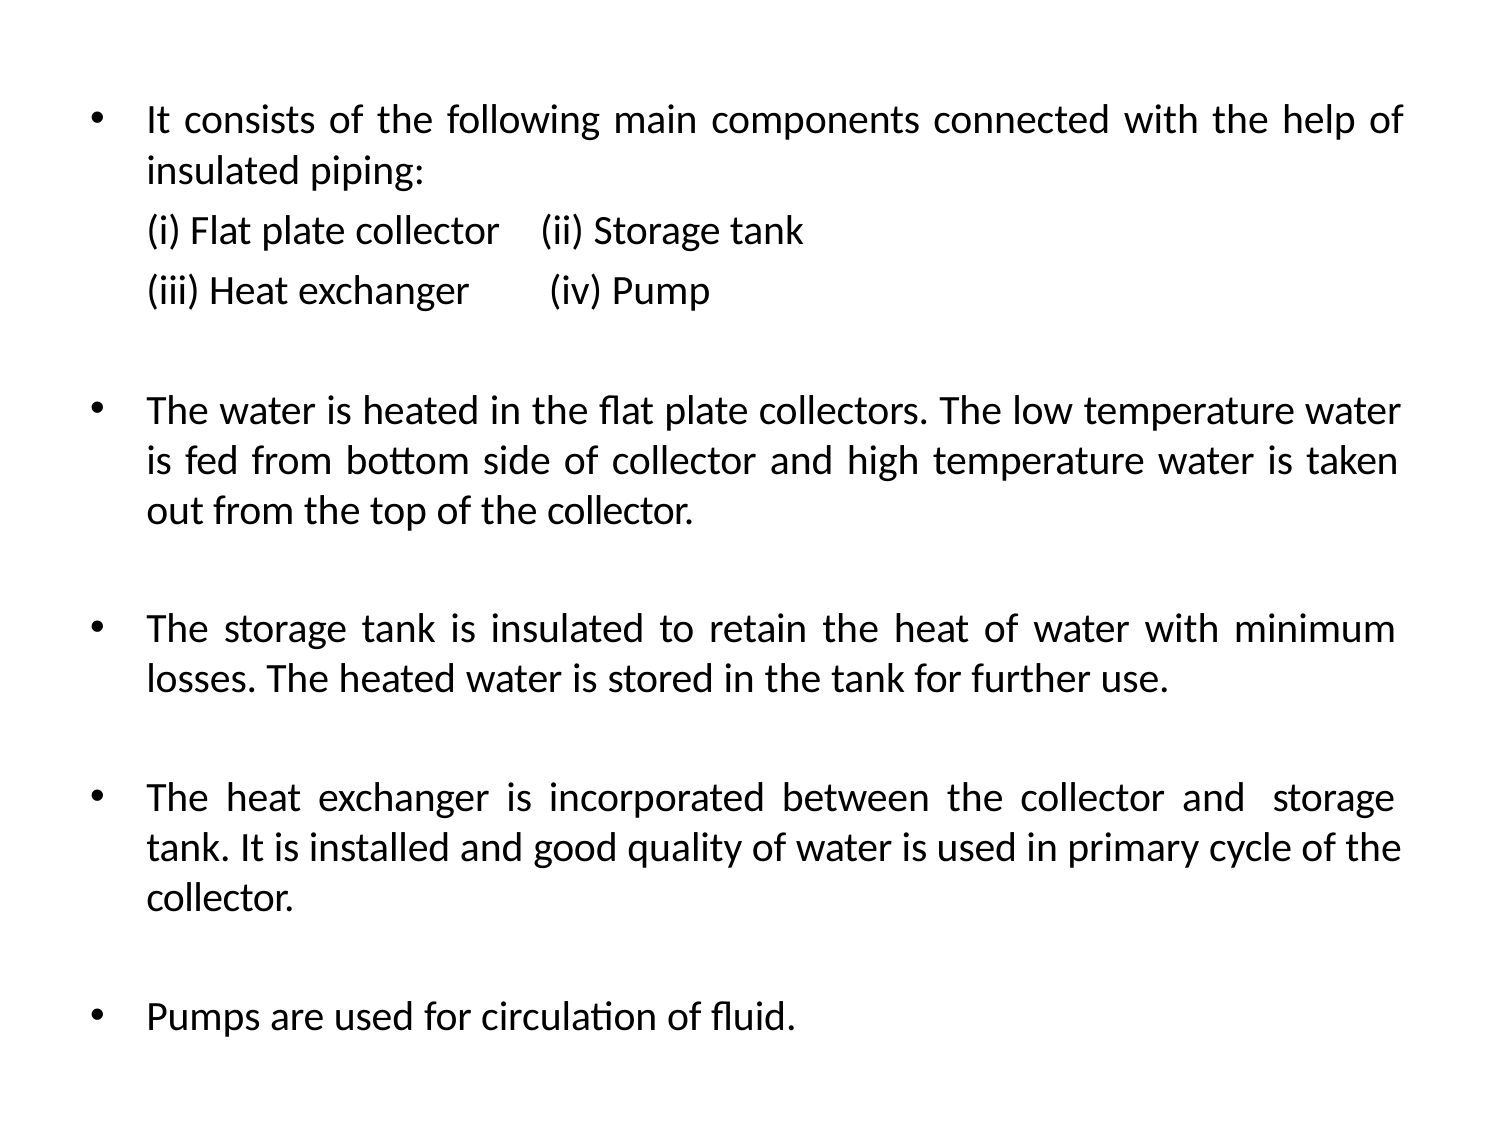

It consists of the following main components connected with the help of
insulated piping:
(i) Flat plate collector
(iii) Heat exchanger
(ii) Storage tank
(iv) Pump
The water is heated in the flat plate collectors. The low temperature water  is fed from bottom side of collector and high temperature water is taken  out from the top of the collector.

The storage tank is insulated to retain the heat of water with minimum  losses. The heated water is stored in the tank for further use.

The heat exchanger is incorporated between the collector and storage  tank. It is installed and good quality of water is used in primary cycle of the  collector.

Pumps are used for circulation of fluid.